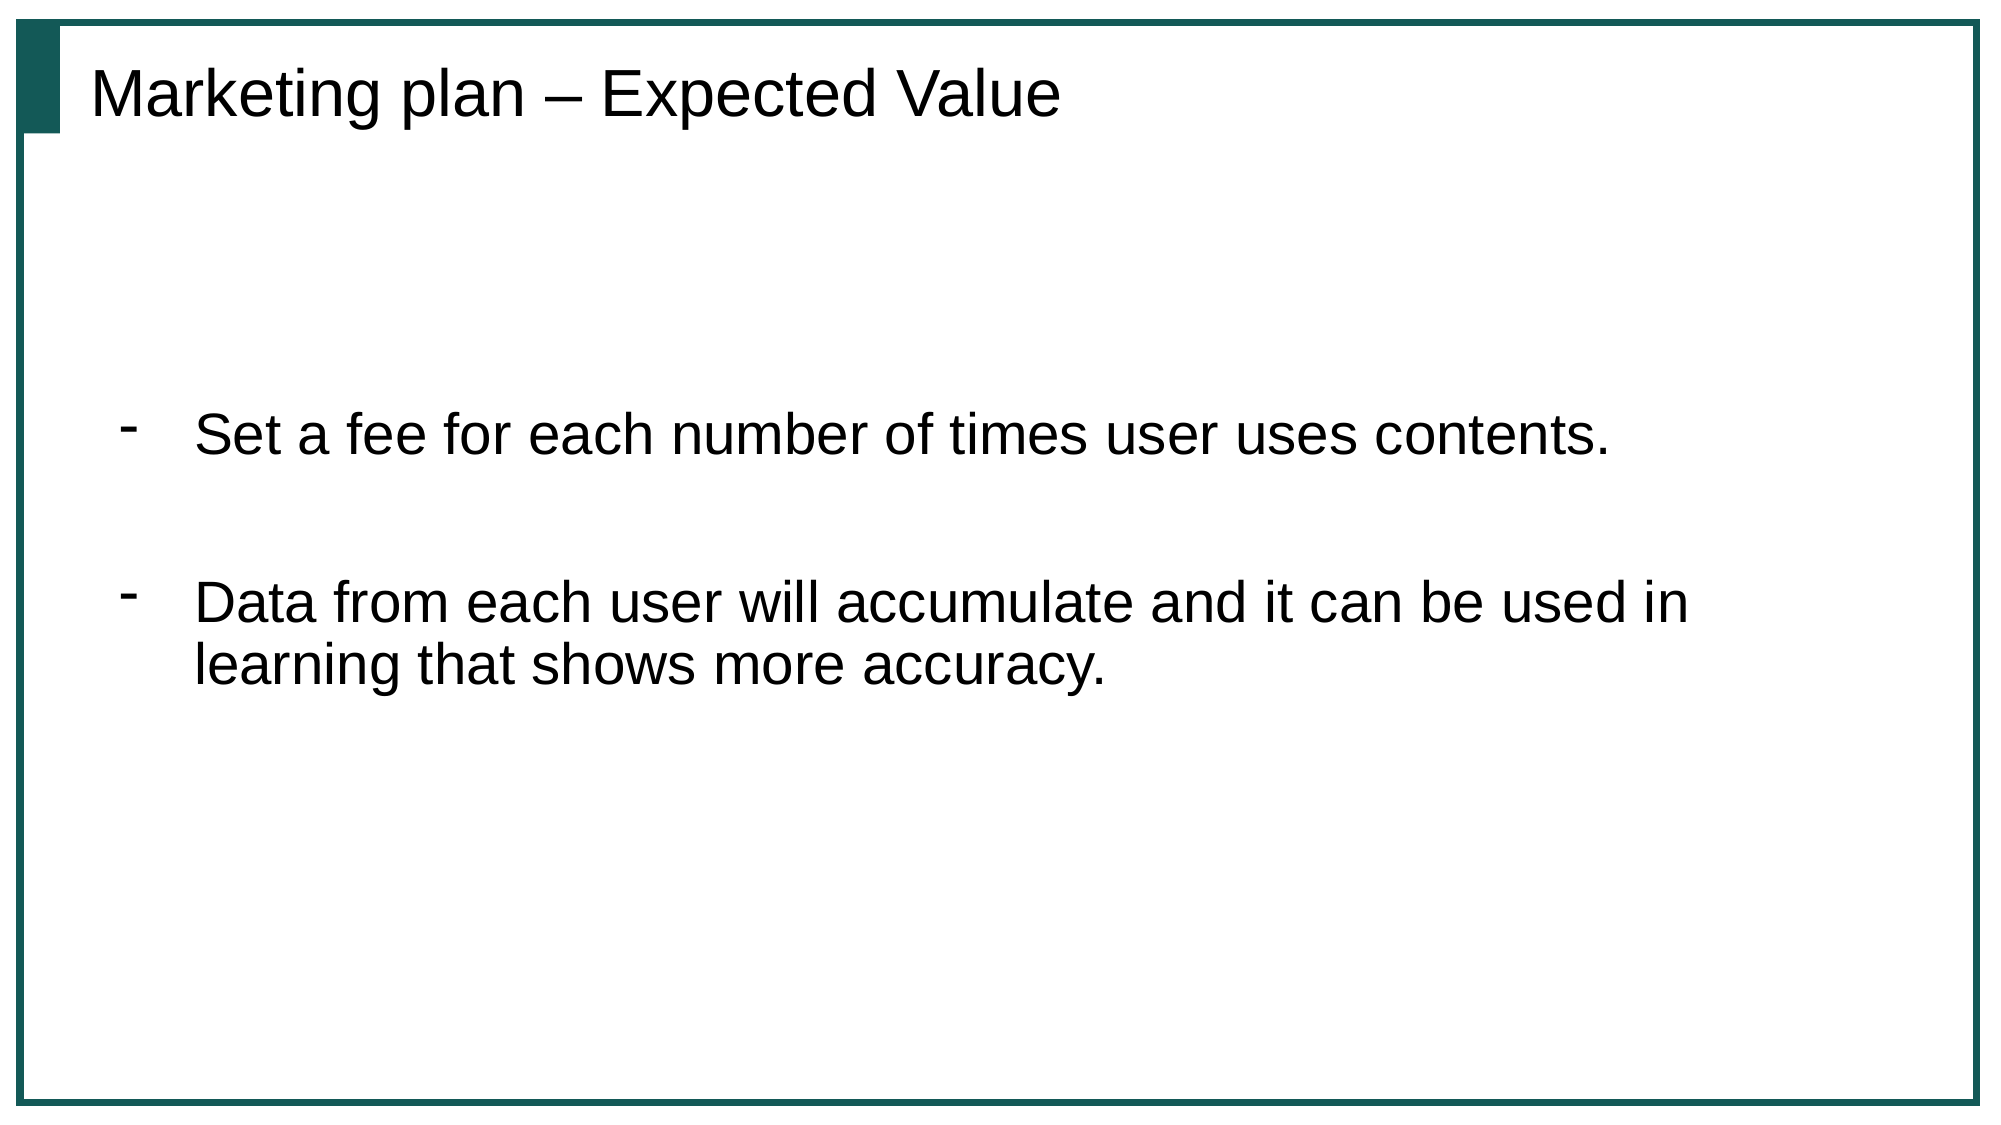

Marketing plan – Expected Value

Set a fee for each number of times user uses contents.

Data from each user will accumulate and it can be used in learning that shows more accuracy.